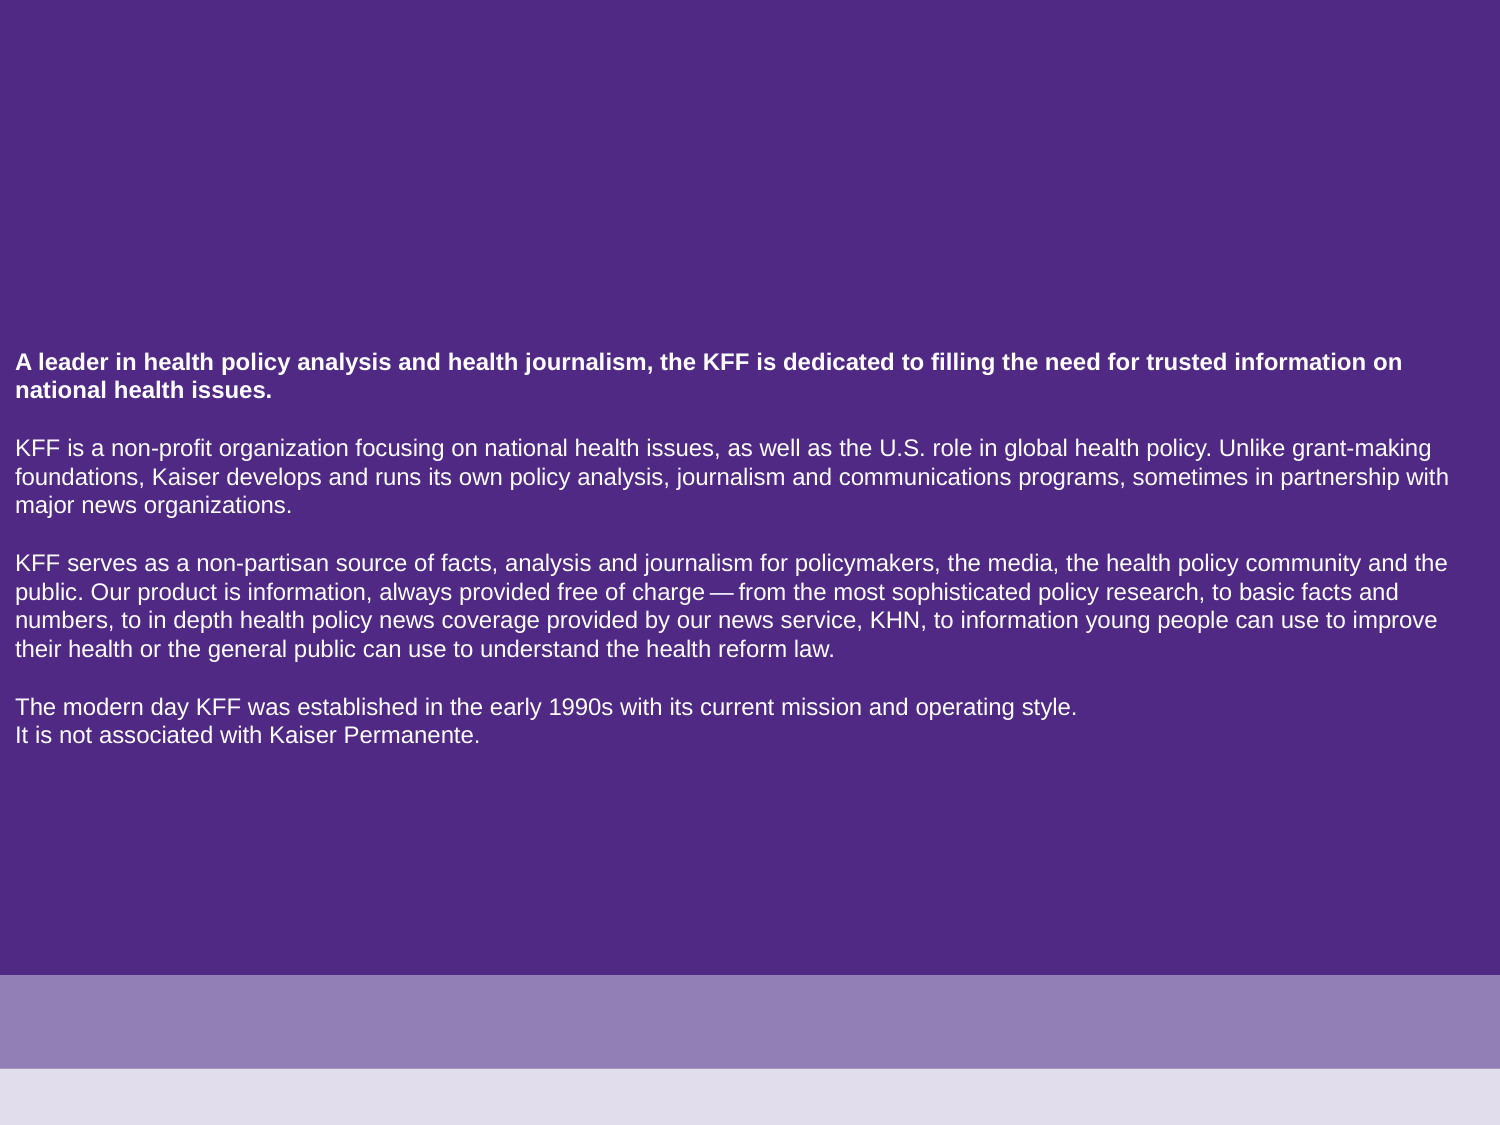

# A leader in health policy analysis and health journalism, the KFF is dedicated to filling the need for trusted information on national health issues. KFF is a non-profit organization focusing on national health issues, as well as the U.S. role in global health policy. Unlike grant-making foundations, Kaiser develops and runs its own policy analysis, journalism and communications programs, sometimes in partnership with major news organizations. KFF serves as a non-partisan source of facts, analysis and journalism for policymakers, the media, the health policy community and the public. Our product is information, always provided free of charge — from the most sophisticated policy research, to basic facts and numbers, to in depth health policy news coverage provided by our news service, KHN, to information young people can use to improve their health or the general public can use to understand the health reform law. The modern day KFF was established in the early 1990s with its current mission and operating style. It is not associated with Kaiser Permanente.